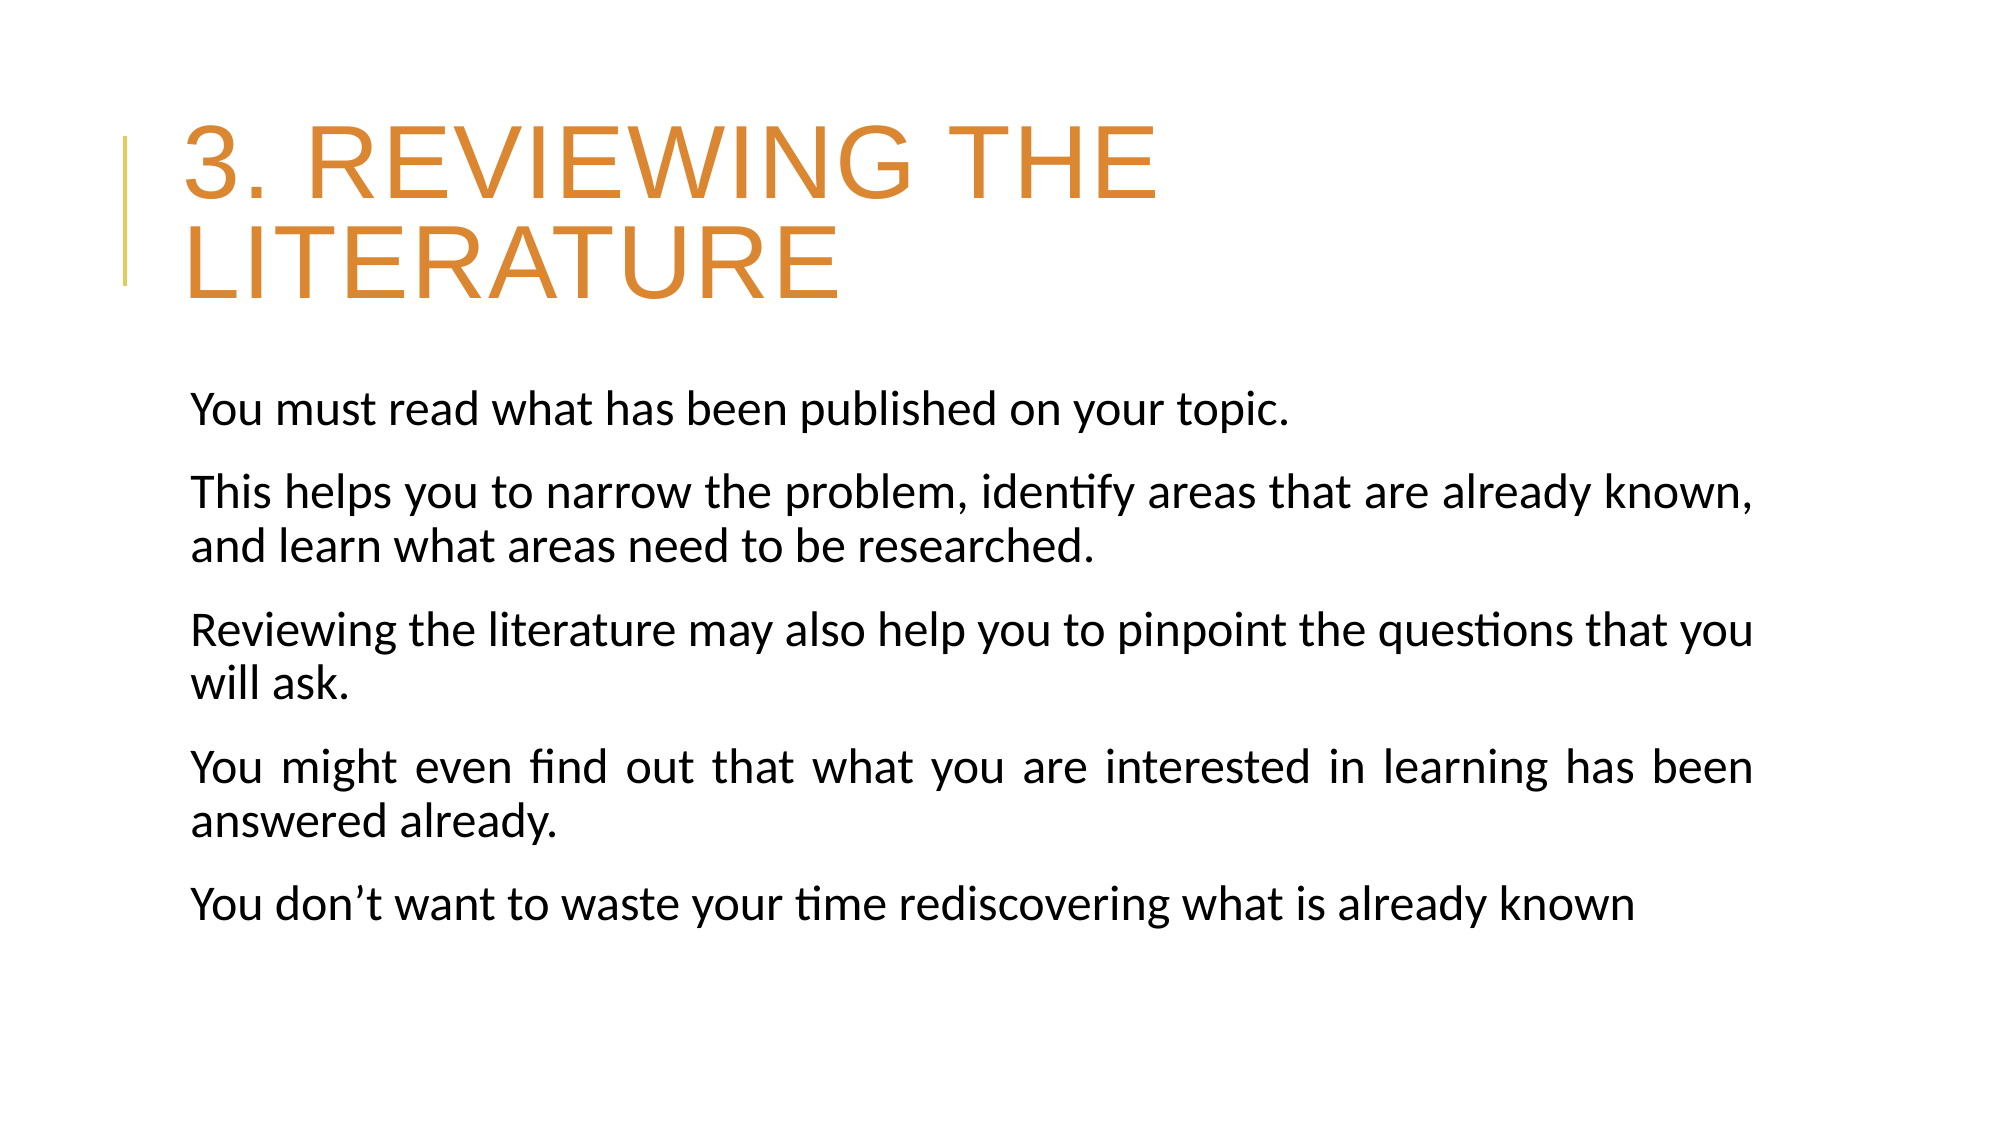

# 3. REVIEWING THE LITERATURE
You must read what has been published on your topic.
This helps you to narrow the problem, identify areas that are already known, and learn what areas need to be researched.
Reviewing the literature may also help you to pinpoint the questions that you will ask.
You might even find out that what you are interested in learning has been answered already.
You don’t want to waste your time rediscovering what is already known